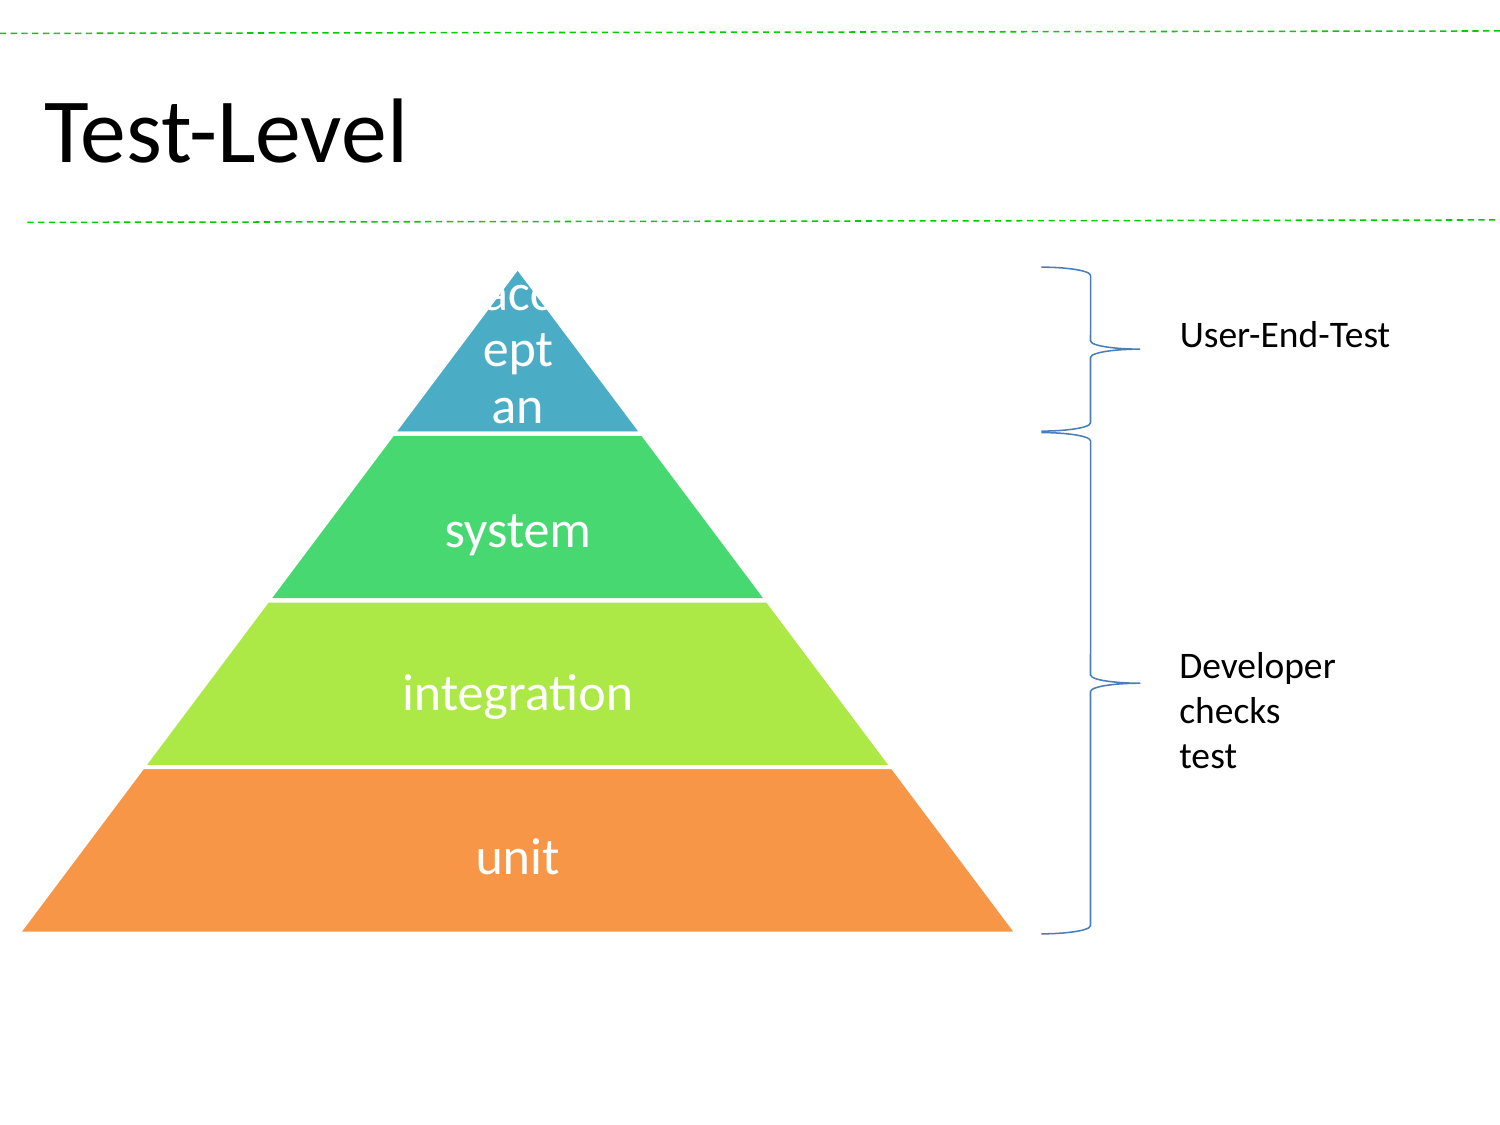

# Test-Level
acceptance
system
integration
unit

User-End-Test

Developer
checks
test